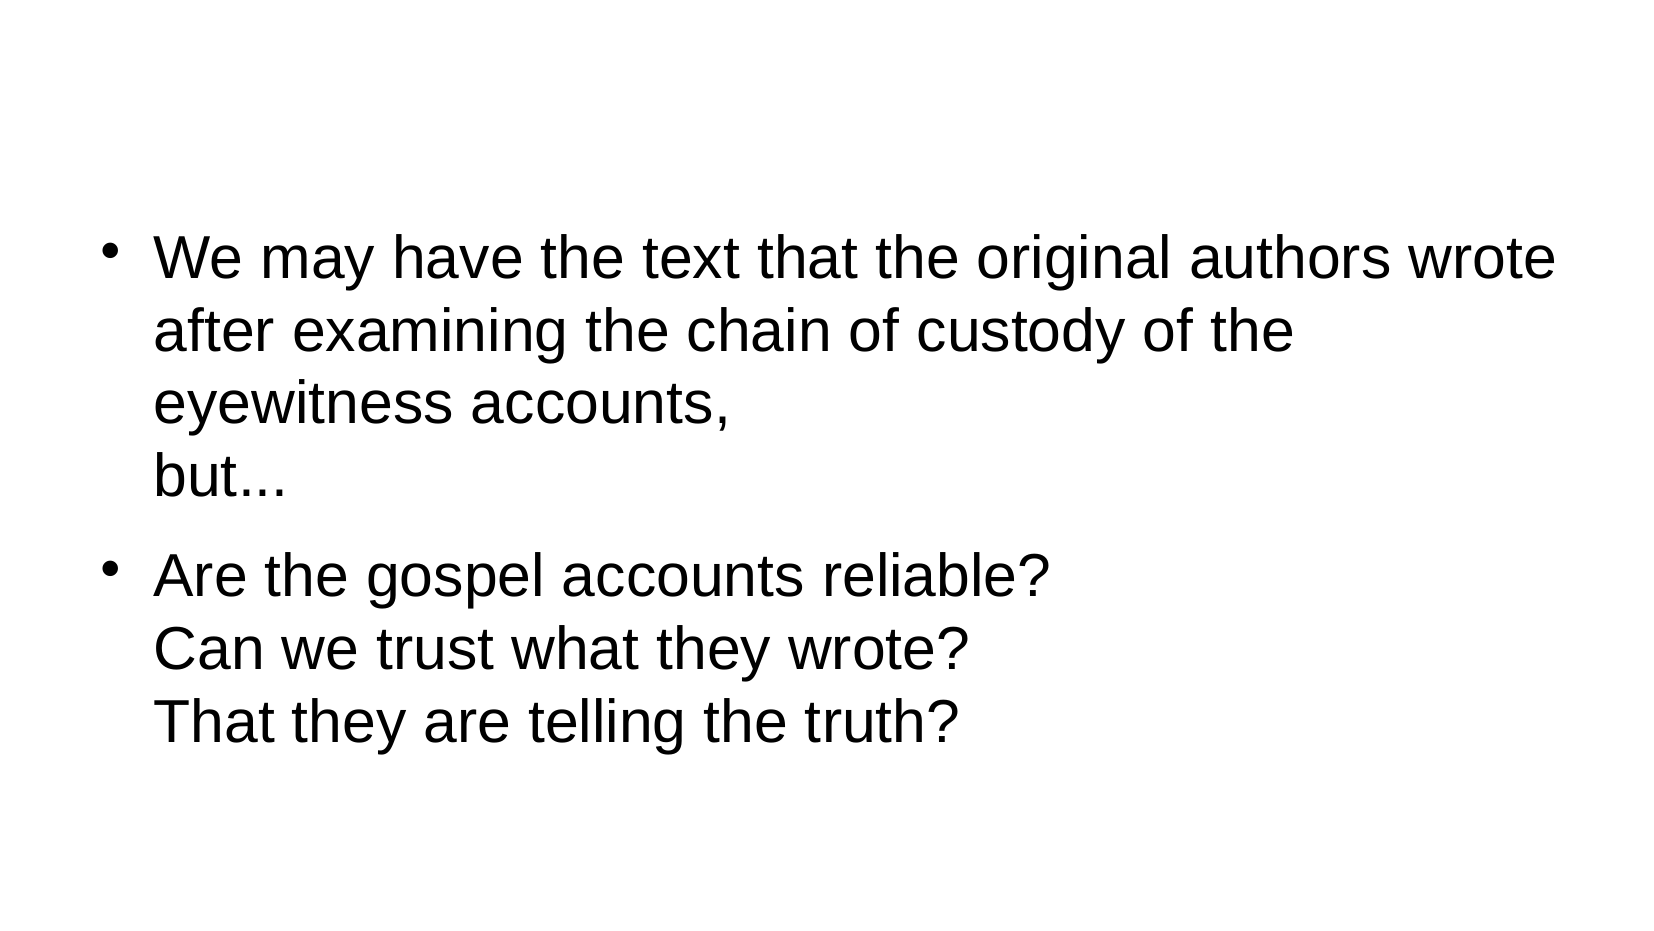

#
We may have the text that the original authors wrote after examining the chain of custody of the eyewitness accounts,
but...
Are the gospel accounts reliable?
Can we trust what they wrote?
That they are telling the truth?